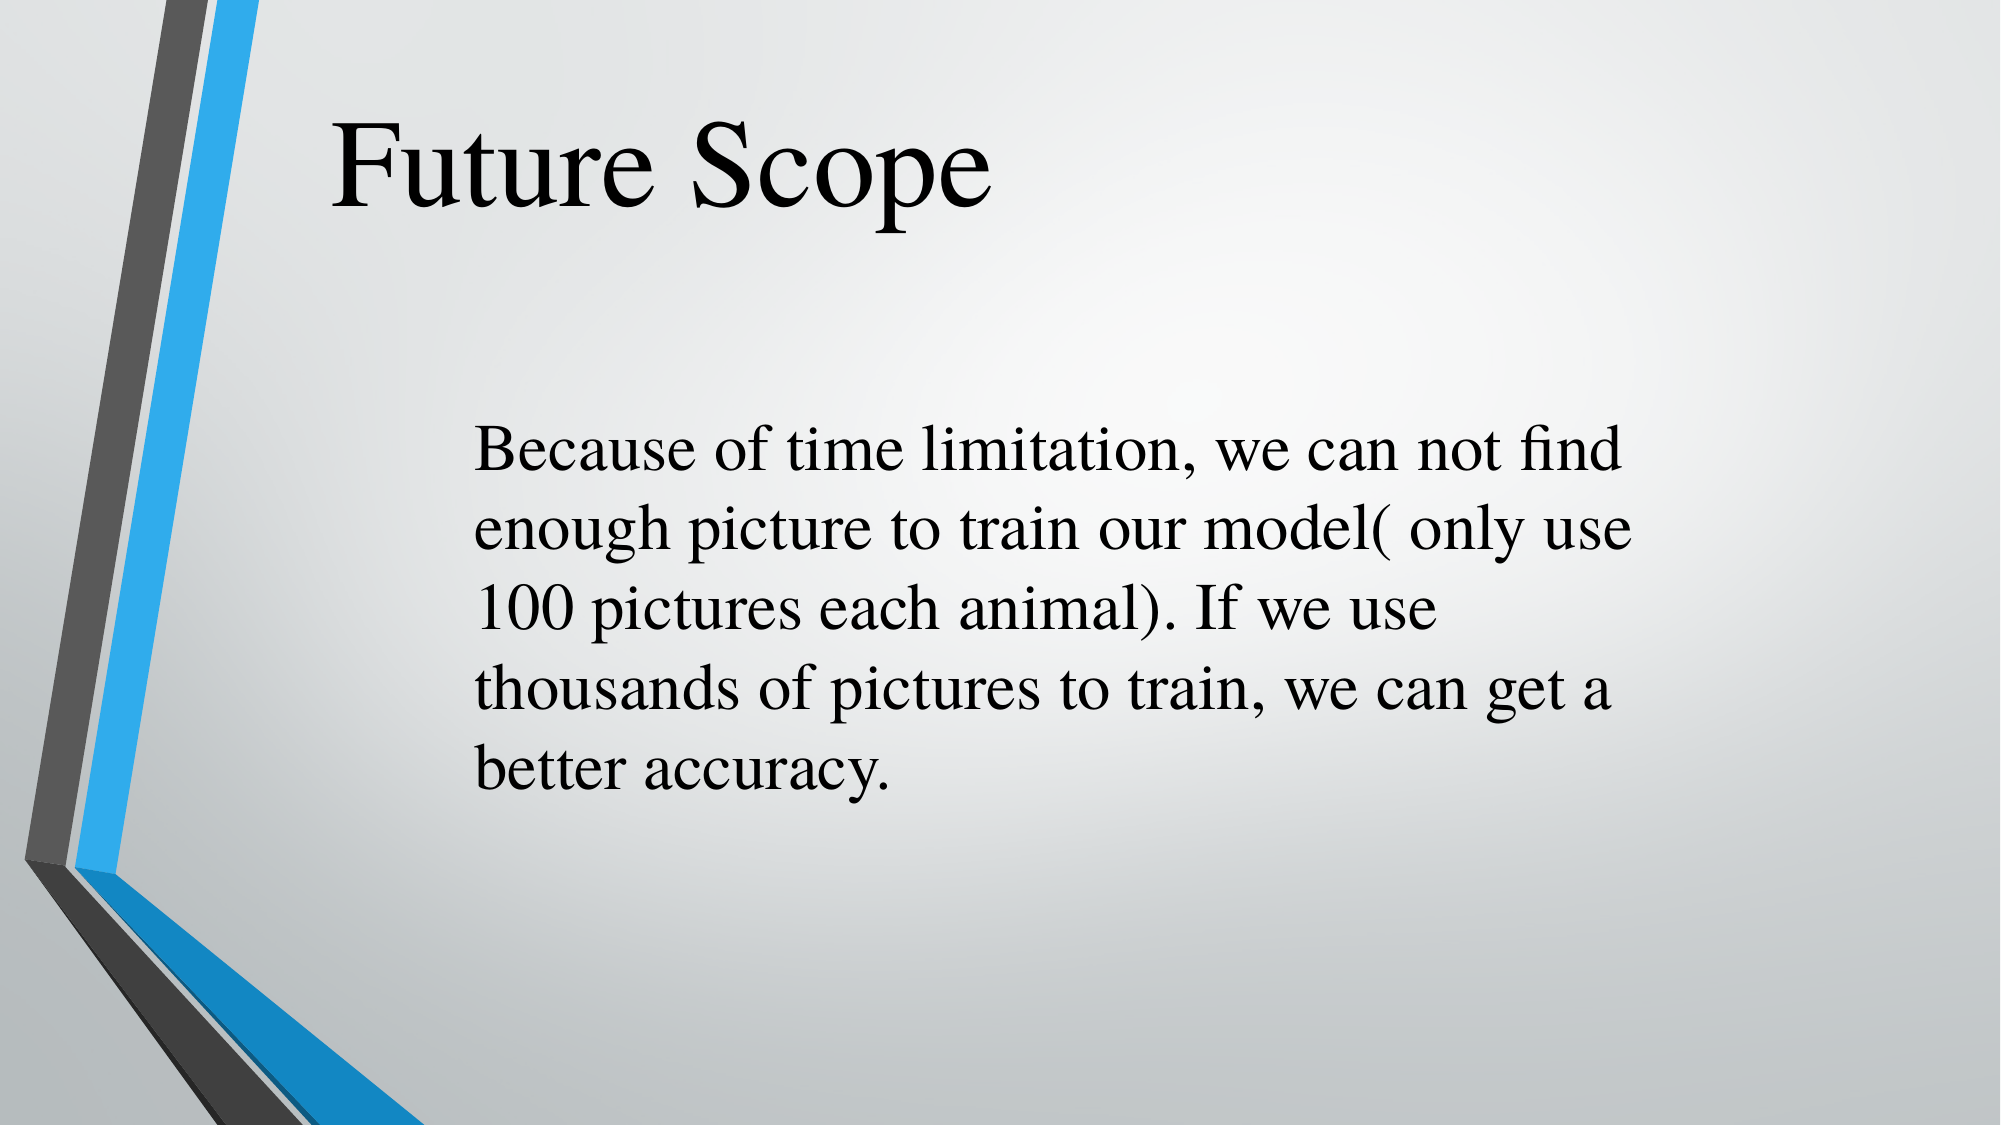

Future Scope

Because of time limitation, we can not find enough picture to train our model( only use 100 pictures each animal). If we use thousands of pictures to train, we can get a better accuracy.